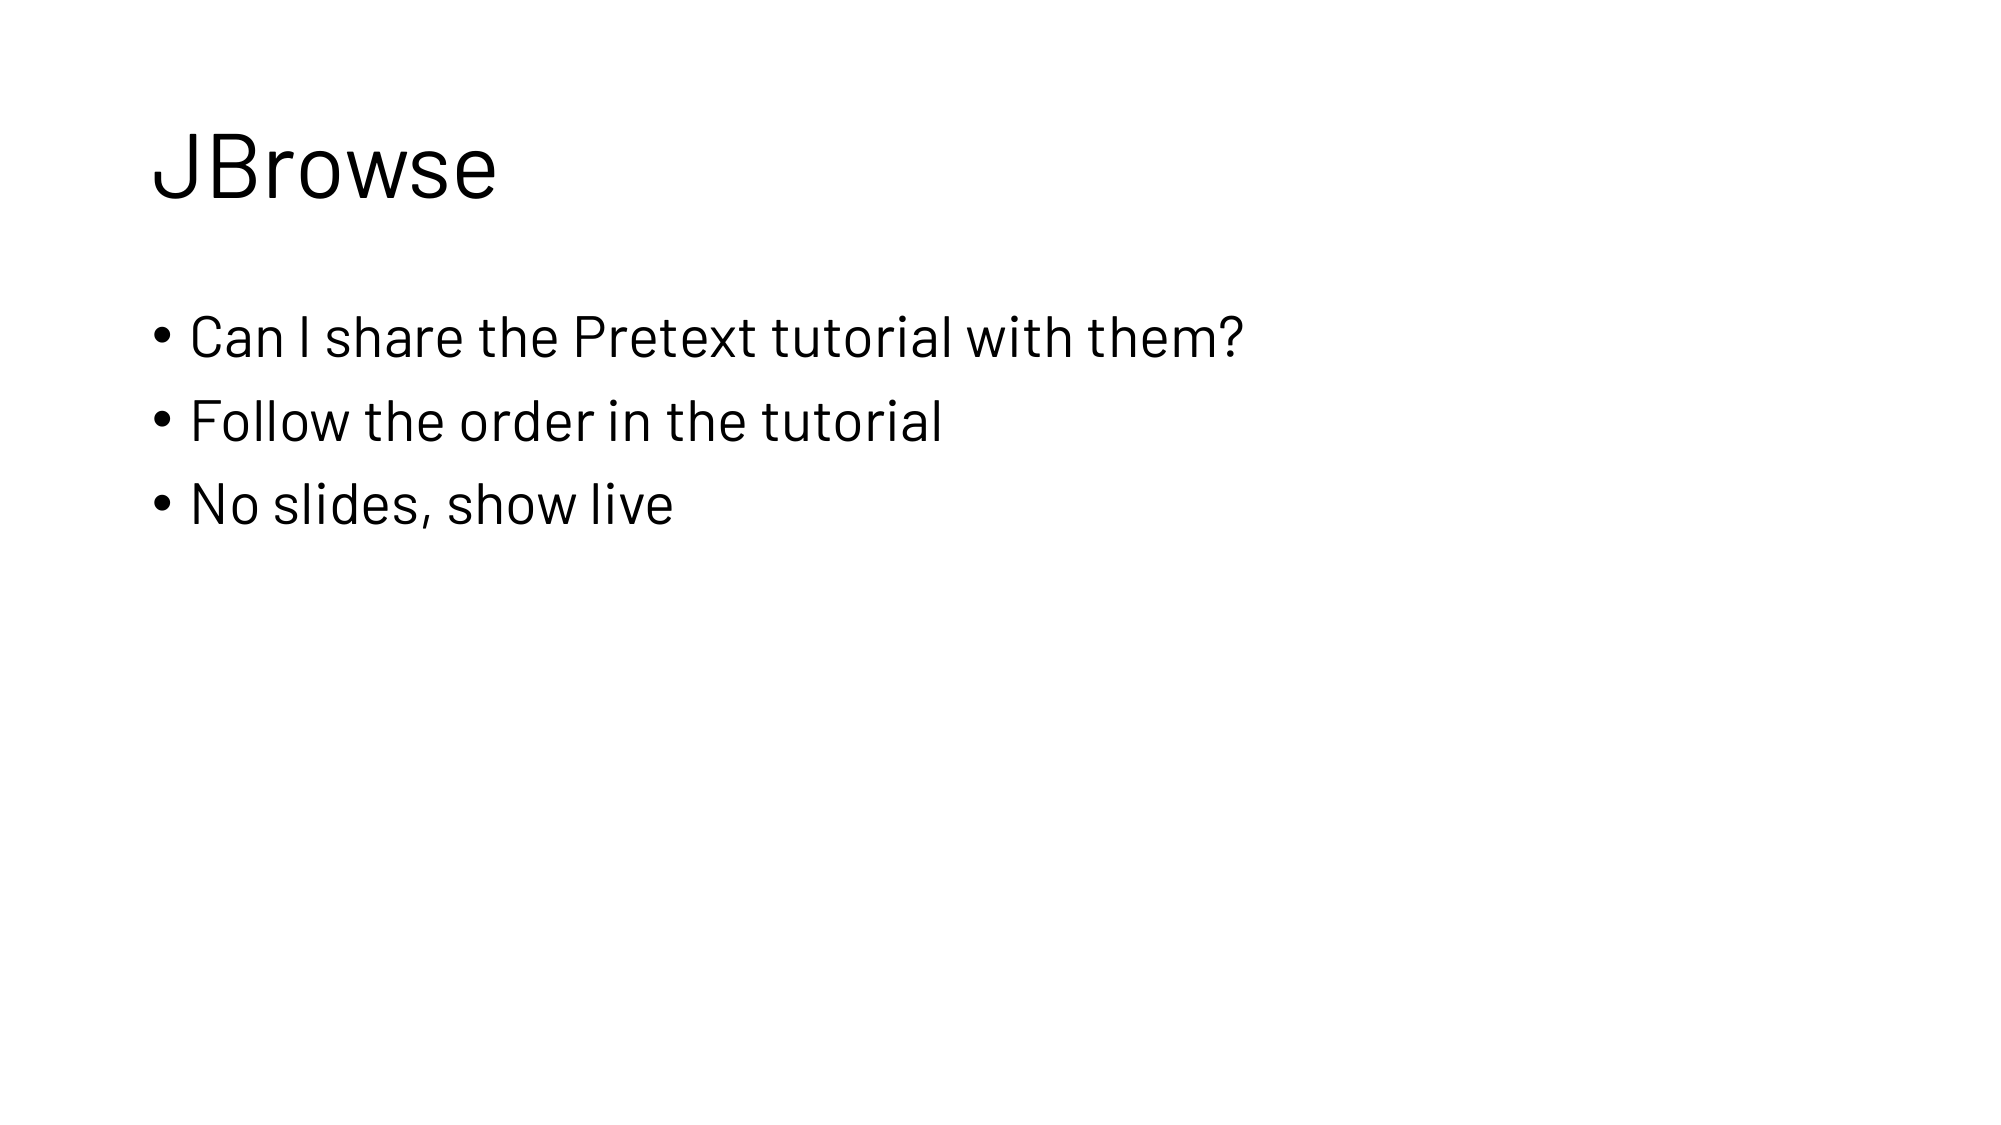

# JBrowse
Can I share the Pretext tutorial with them?
Follow the order in the tutorial
No slides, show live